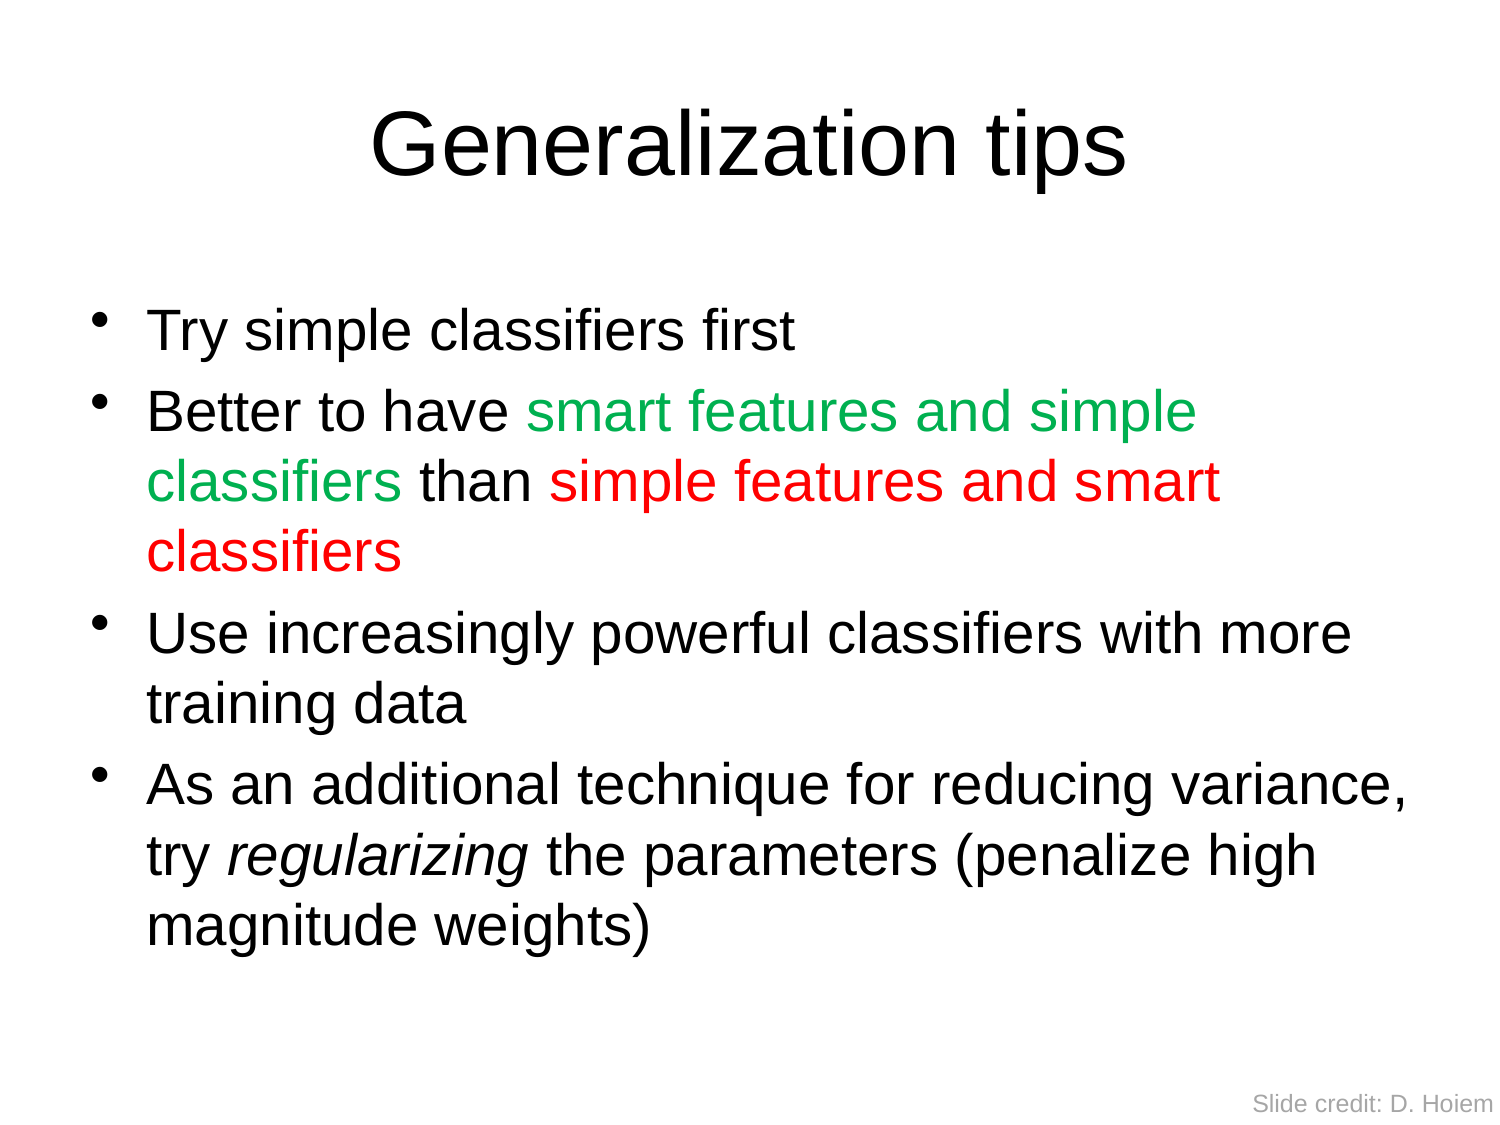

# Generalization tips
Try simple classifiers first
Better to have smart features and simple classifiers than simple features and smart classifiers
Use increasingly powerful classifiers with more training data
As an additional technique for reducing variance, try regularizing the parameters (penalize high magnitude weights)

Slide credit: D. Hoiem